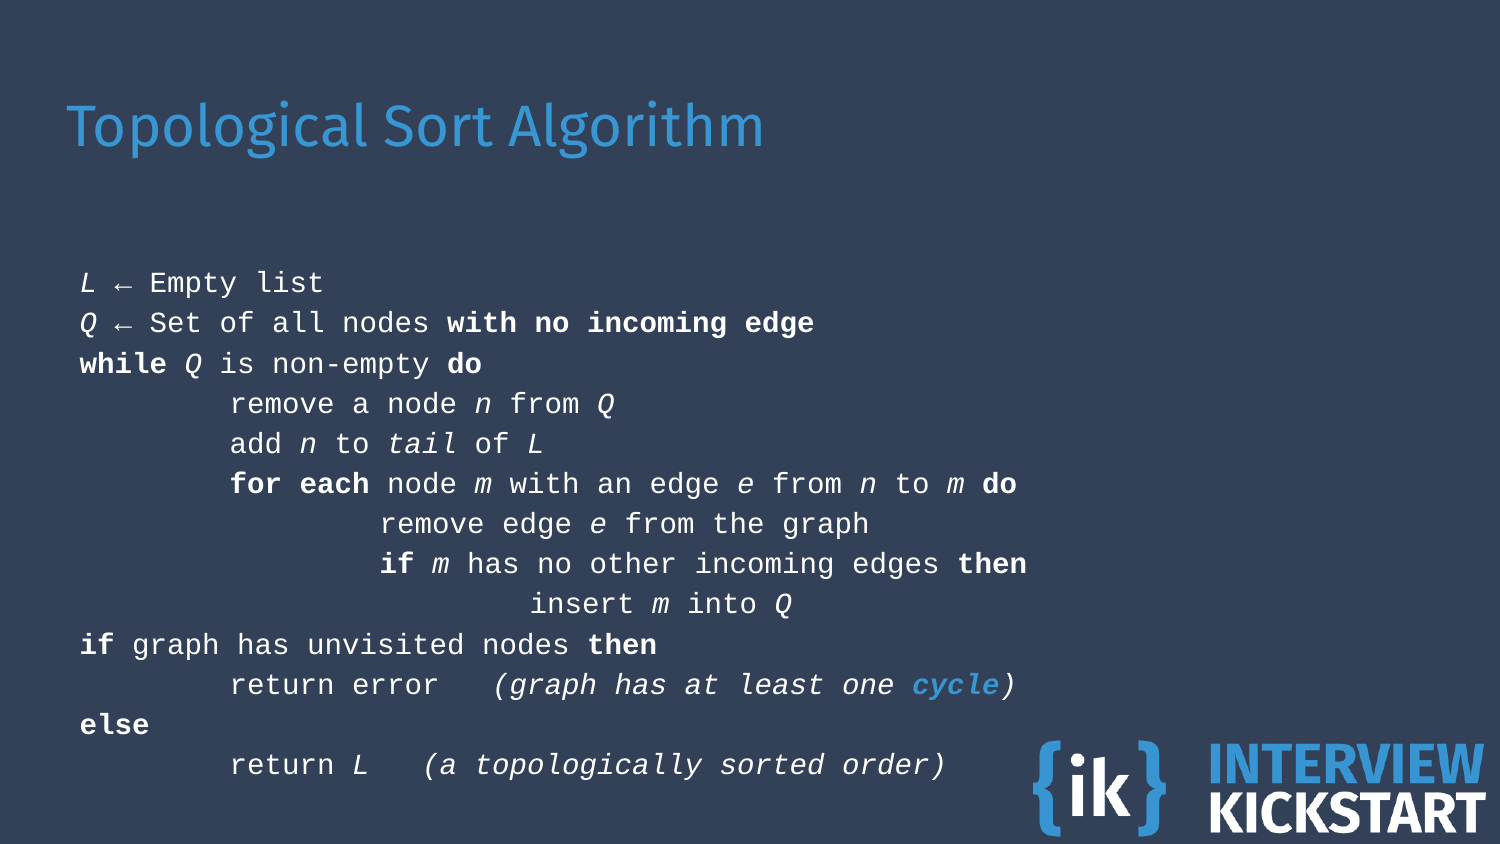

# Topological Sort Algorithm

L ← Empty list
Q ← Set of all nodes with no incoming edge
while Q is non-empty do
	remove a node n from Q
	add n to tail of L
	for each node m with an edge e from n to m do
		remove edge e from the graph
		if m has no other incoming edges then
			insert m into Q
if graph has unvisited nodes then
	return error   (graph has at least one cycle)
else
	return L   (a topologically sorted order)